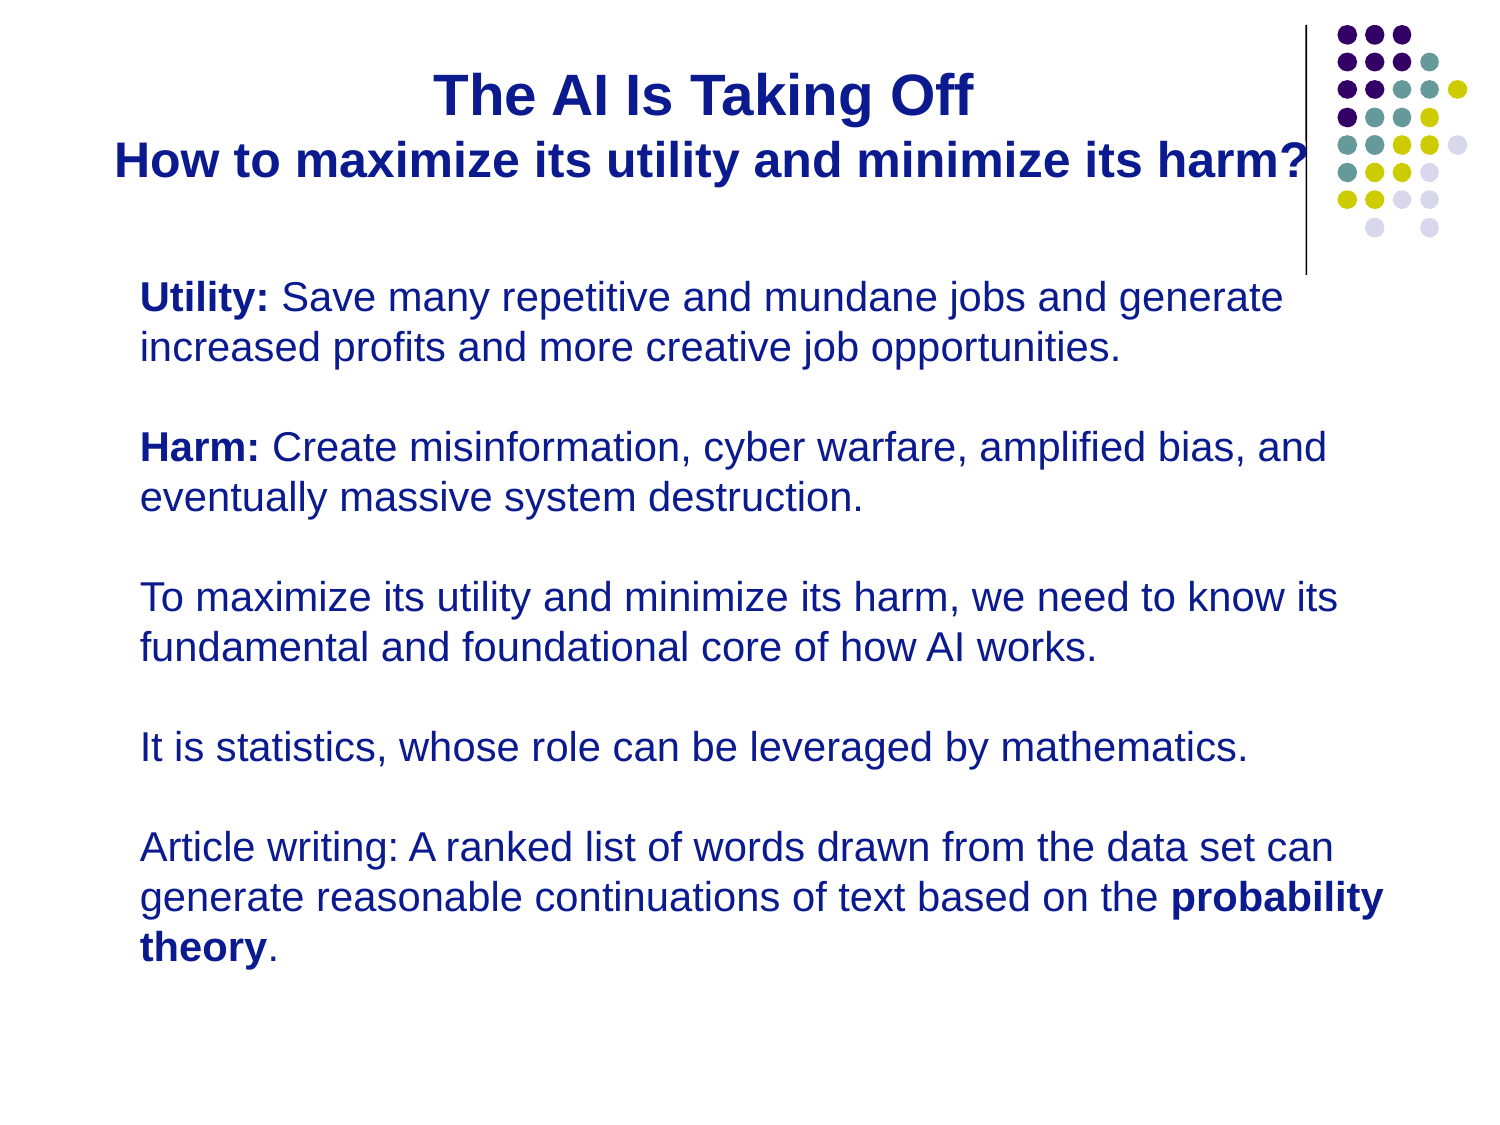

The AI Is Taking Off
How to maximize its utility and minimize its harm?
Utility: Save many repetitive and mundane jobs and generate increased profits and more creative job opportunities.

Harm: Create misinformation, cyber warfare, amplified bias, and eventually massive system destruction.

To maximize its utility and minimize its harm, we need to know its fundamental and foundational core of how AI works.

It is statistics, whose role can be leveraged by mathematics.

Article writing: A ranked list of words drawn from the data set can generate reasonable continuations of text based on the probability theory.